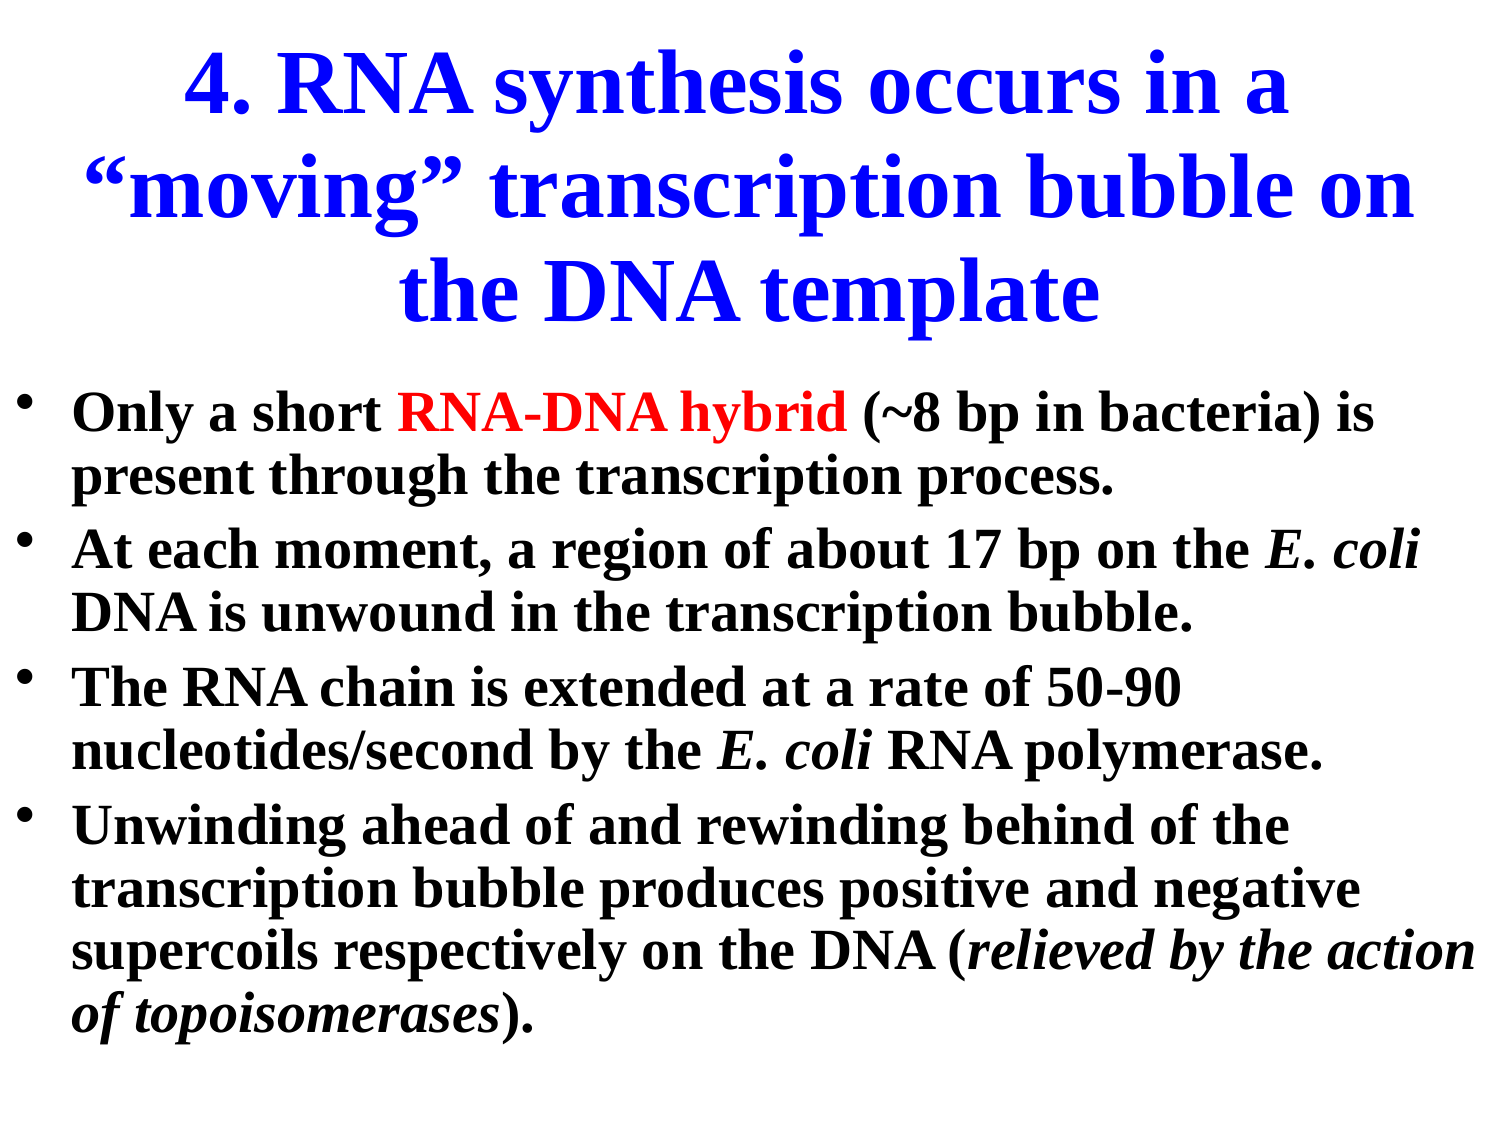

# 4. RNA synthesis occurs in a “moving” transcription bubble on the DNA template
Only a short RNA-DNA hybrid (~8 bp in bacteria) is present through the transcription process.
At each moment, a region of about 17 bp on the E. coli DNA is unwound in the transcription bubble.
The RNA chain is extended at a rate of 50-90 nucleotides/second by the E. coli RNA polymerase.
Unwinding ahead of and rewinding behind of the transcription bubble produces positive and negative supercoils respectively on the DNA (relieved by the action of topoisomerases).